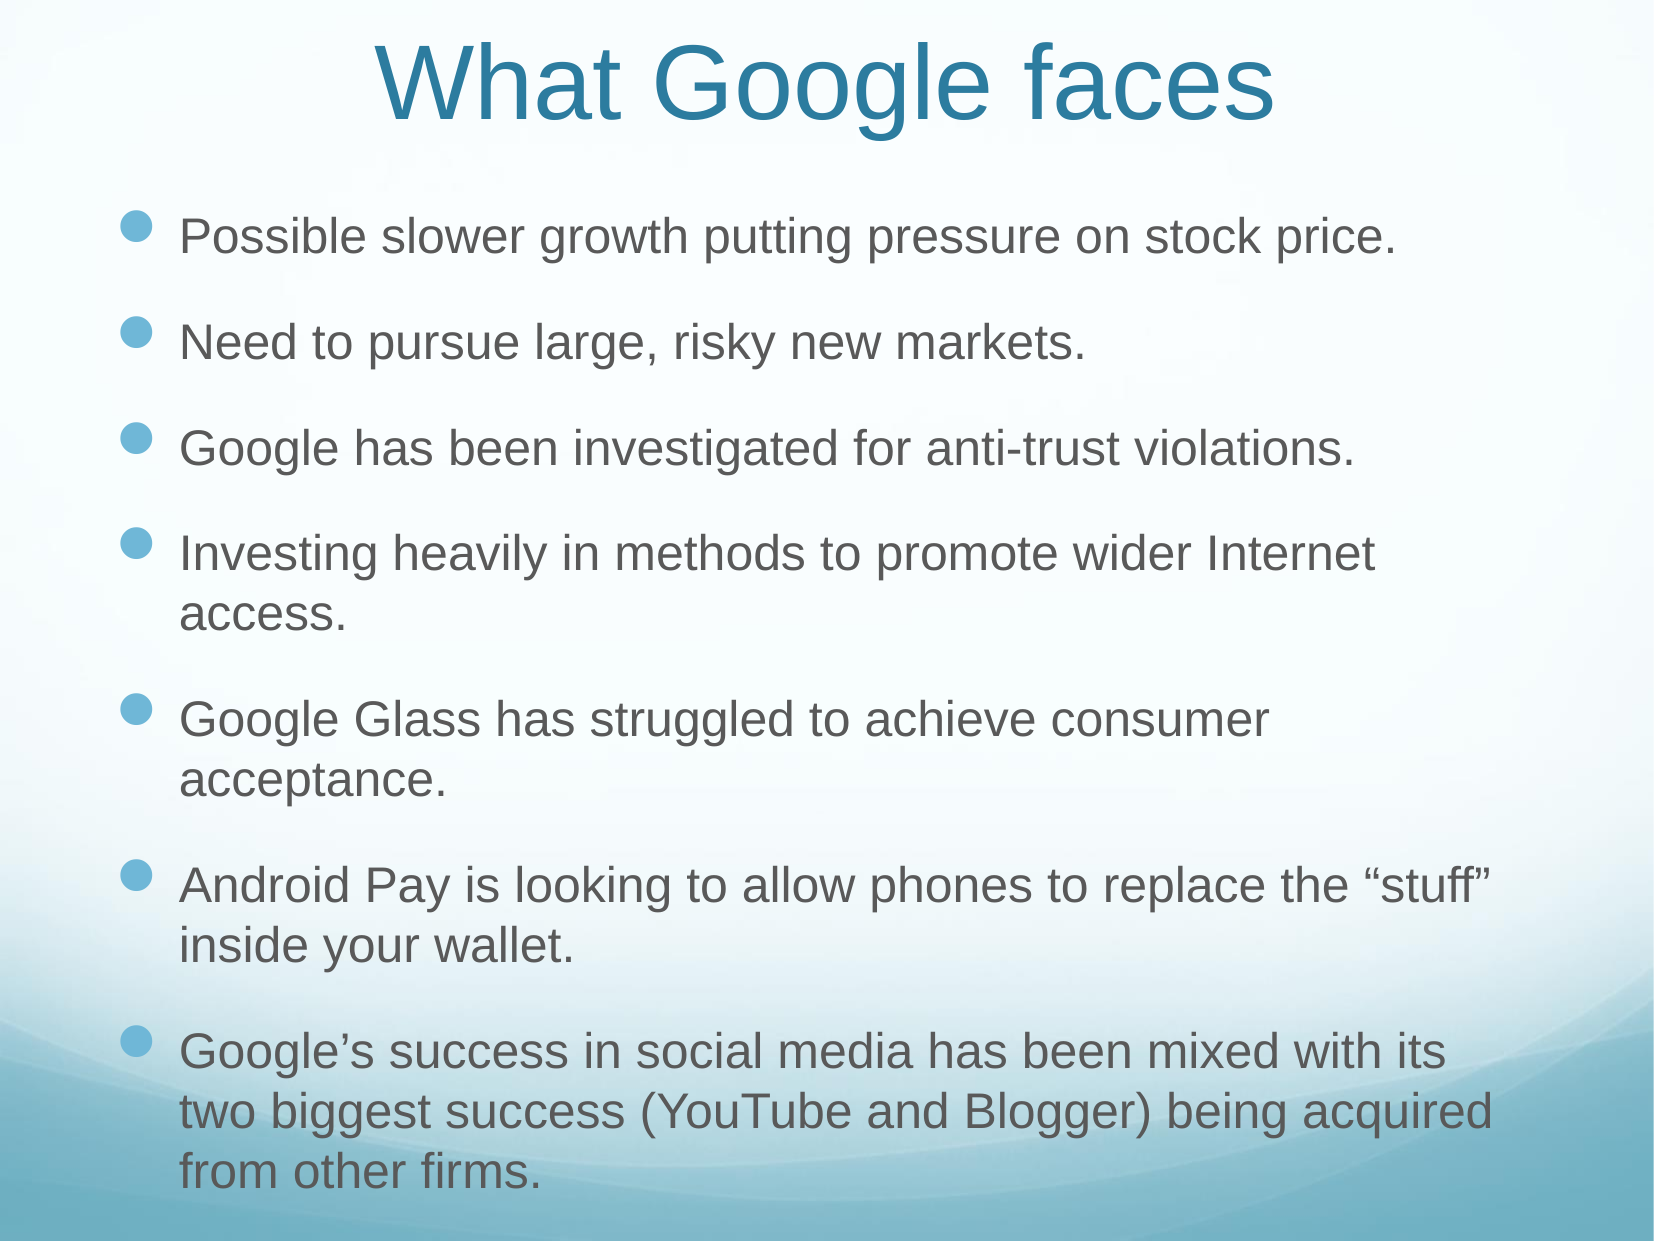

# What Google faces
Possible slower growth putting pressure on stock price.
Need to pursue large, risky new markets.
Google has been investigated for anti-trust violations.
Investing heavily in methods to promote wider Internet access.
Google Glass has struggled to achieve consumer acceptance.
Android Pay is looking to allow phones to replace the “stuff” inside your wallet.
Google’s success in social media has been mixed with its two biggest success (YouTube and Blogger) being acquired from other firms.